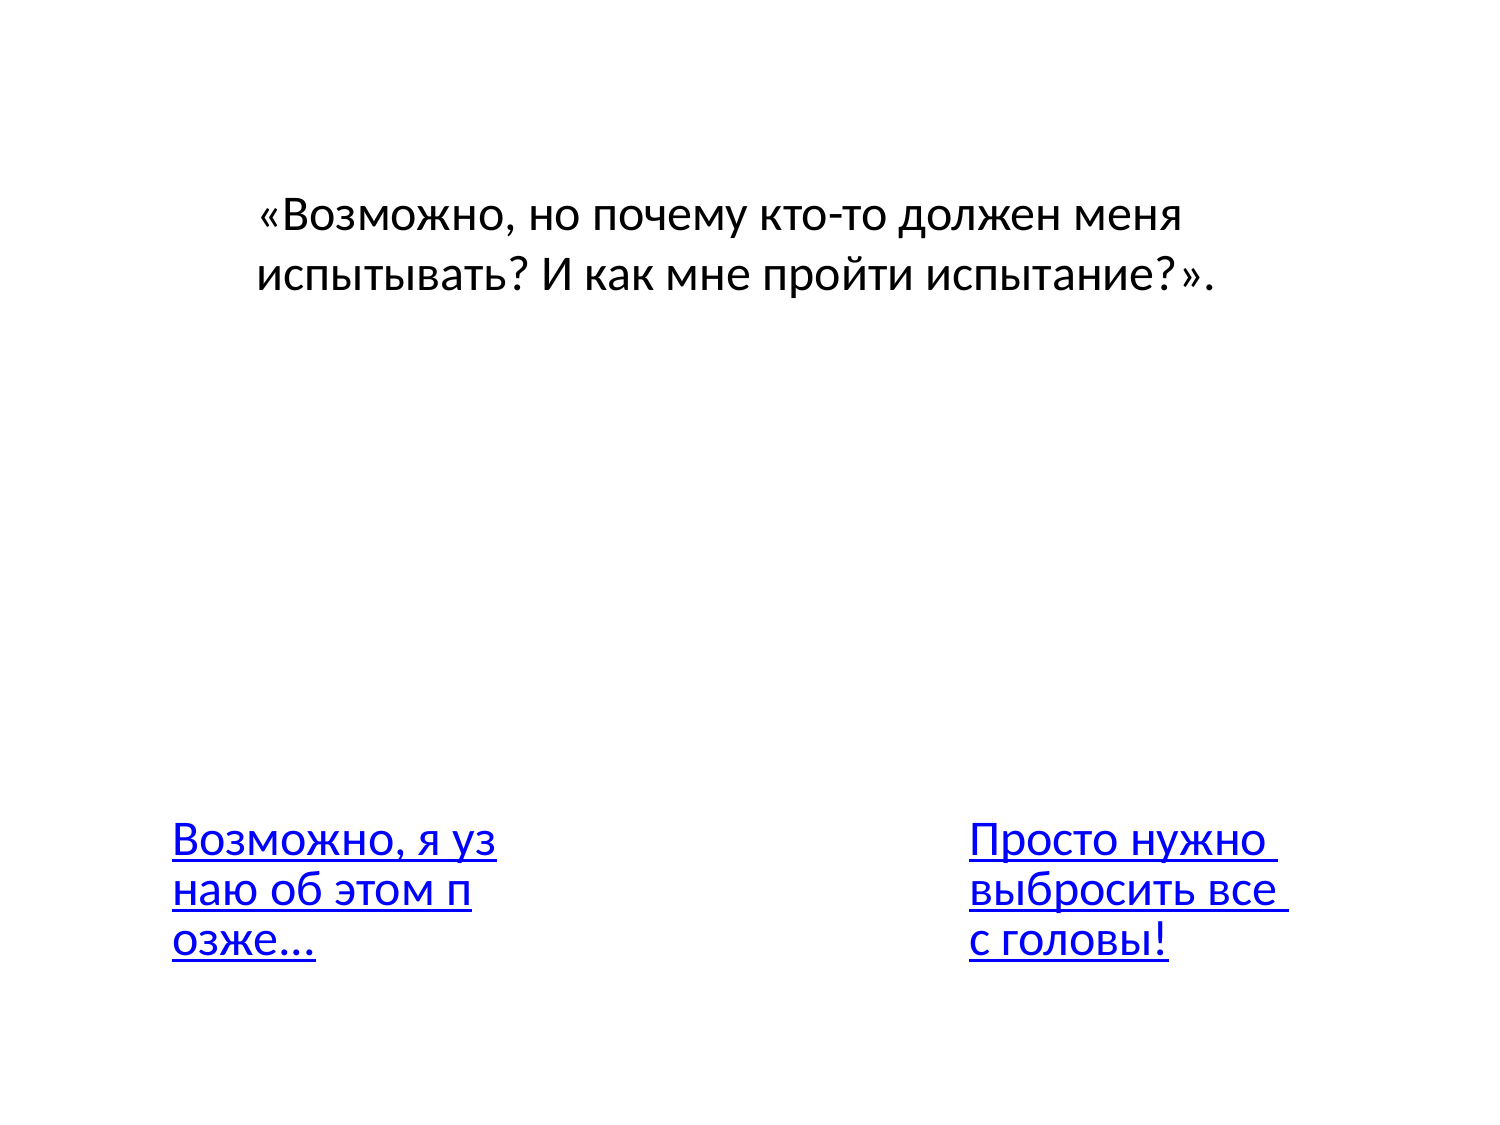

«Возможно, но почему кто-то должен меня испытывать? И как мне пройти испытание?».
Возможно, я узнаю об этом позже...
Просто нужно выбросить все с головы!